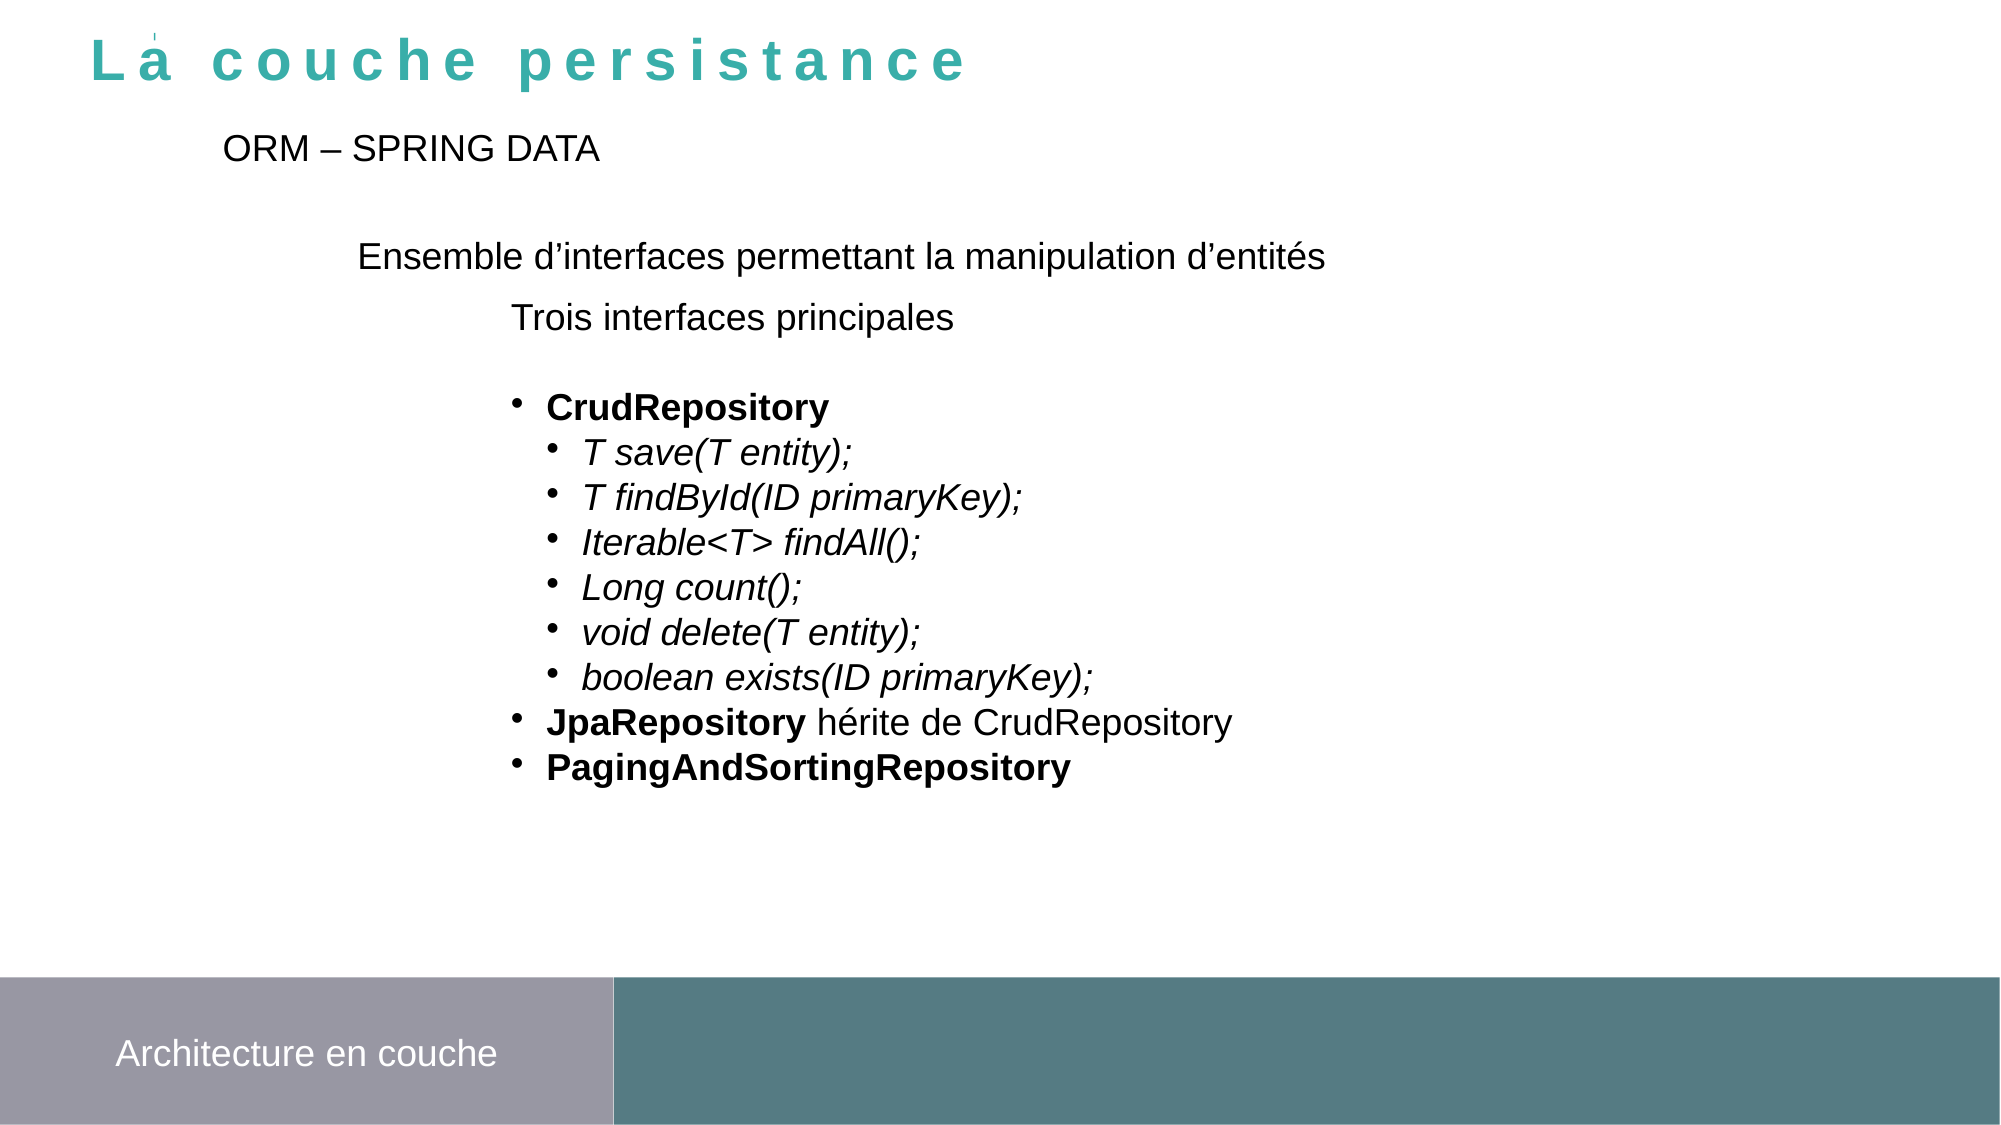

La couche persistance
ORM – SPRING DATA

Ensemble d’interfaces permettant la manipulation d’entités
Trois interfaces principales

CrudRepository
T save(T entity);
T findById(ID primaryKey);
Iterable<T> findAll();
Long count();
void delete(T entity);
boolean exists(ID primaryKey);
JpaRepository hérite de CrudRepository
PagingAndSortingRepository
Architecture en couche